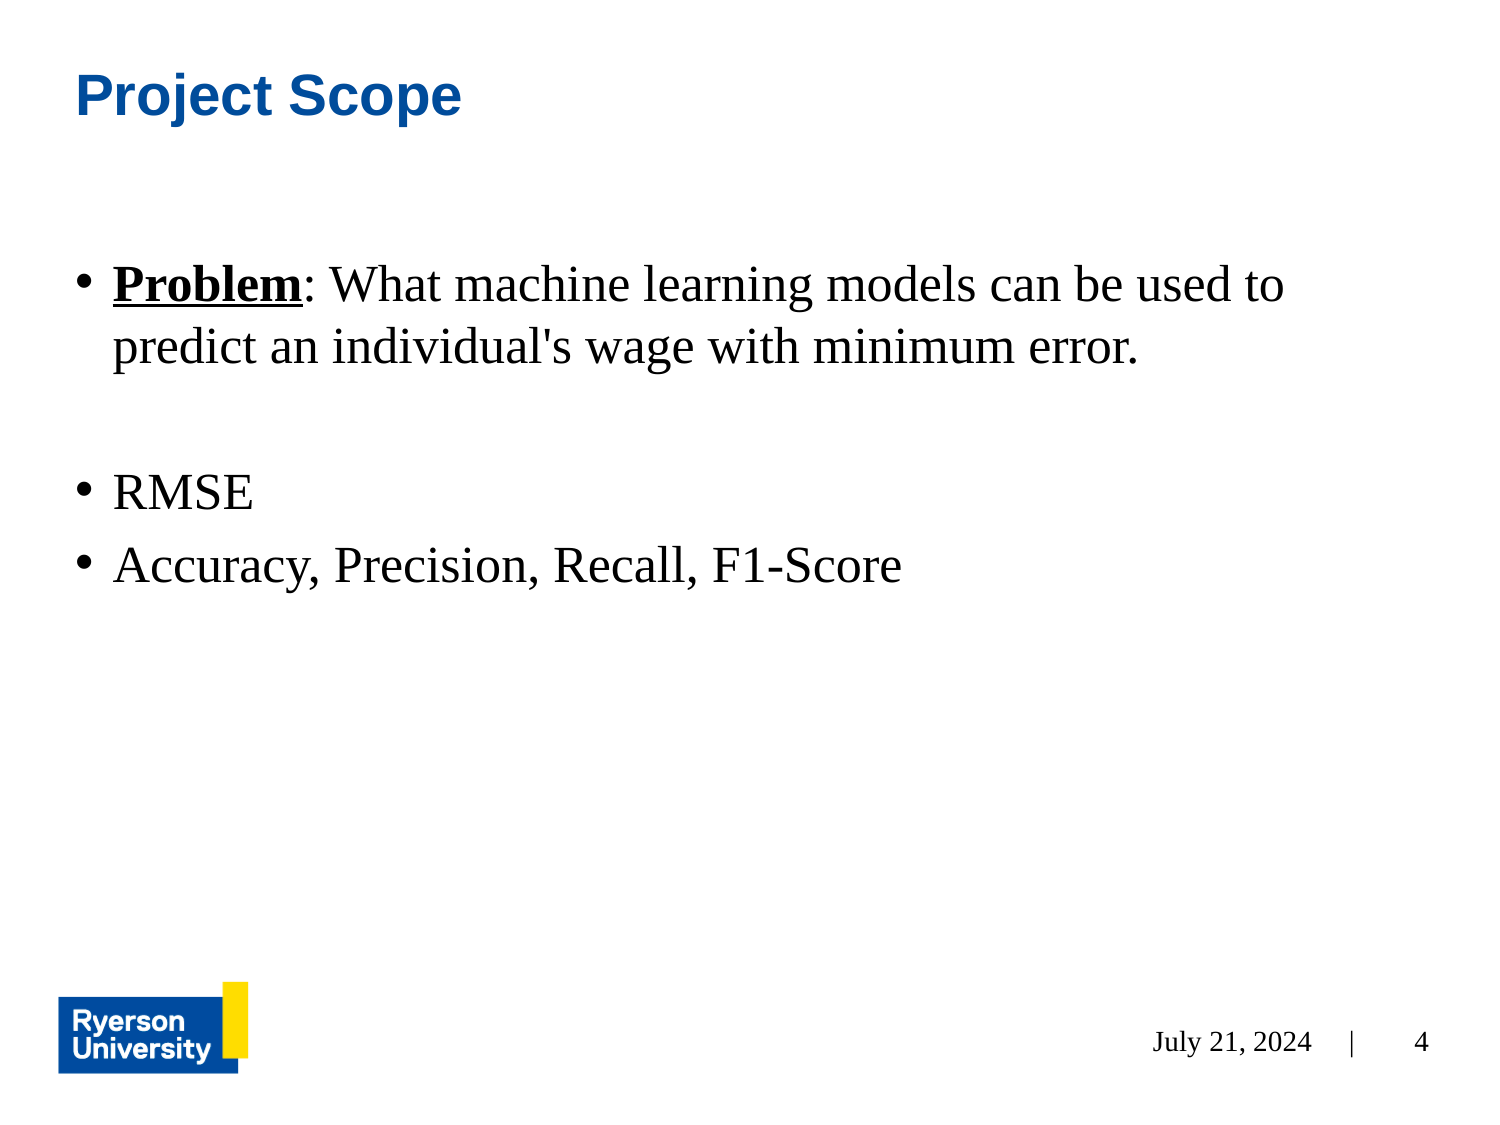

# Project Scope
Problem: What machine learning models can be used to predict an individual's wage with minimum error.

RMSE
Accuracy, Precision, Recall, F1-Score

July 21, 2024     |
4